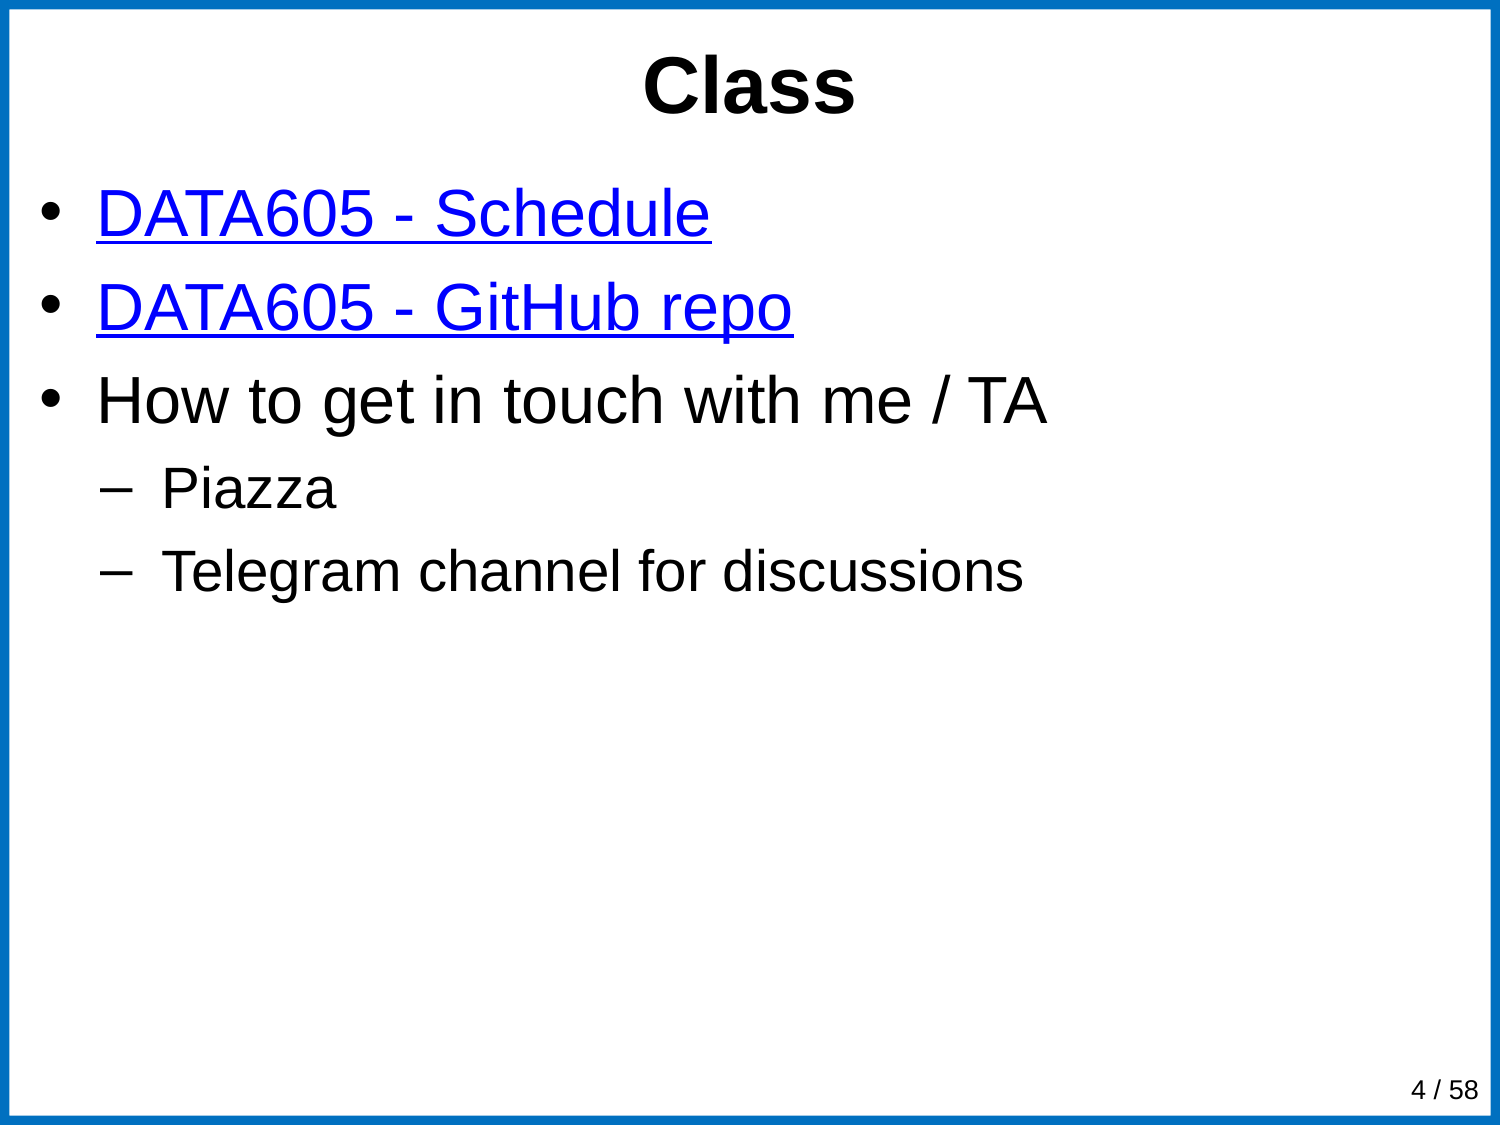

# Class
DATA605 - Schedule
DATA605 - GitHub repo
How to get in touch with me / TA
Piazza
Telegram channel for discussions
4 / 58